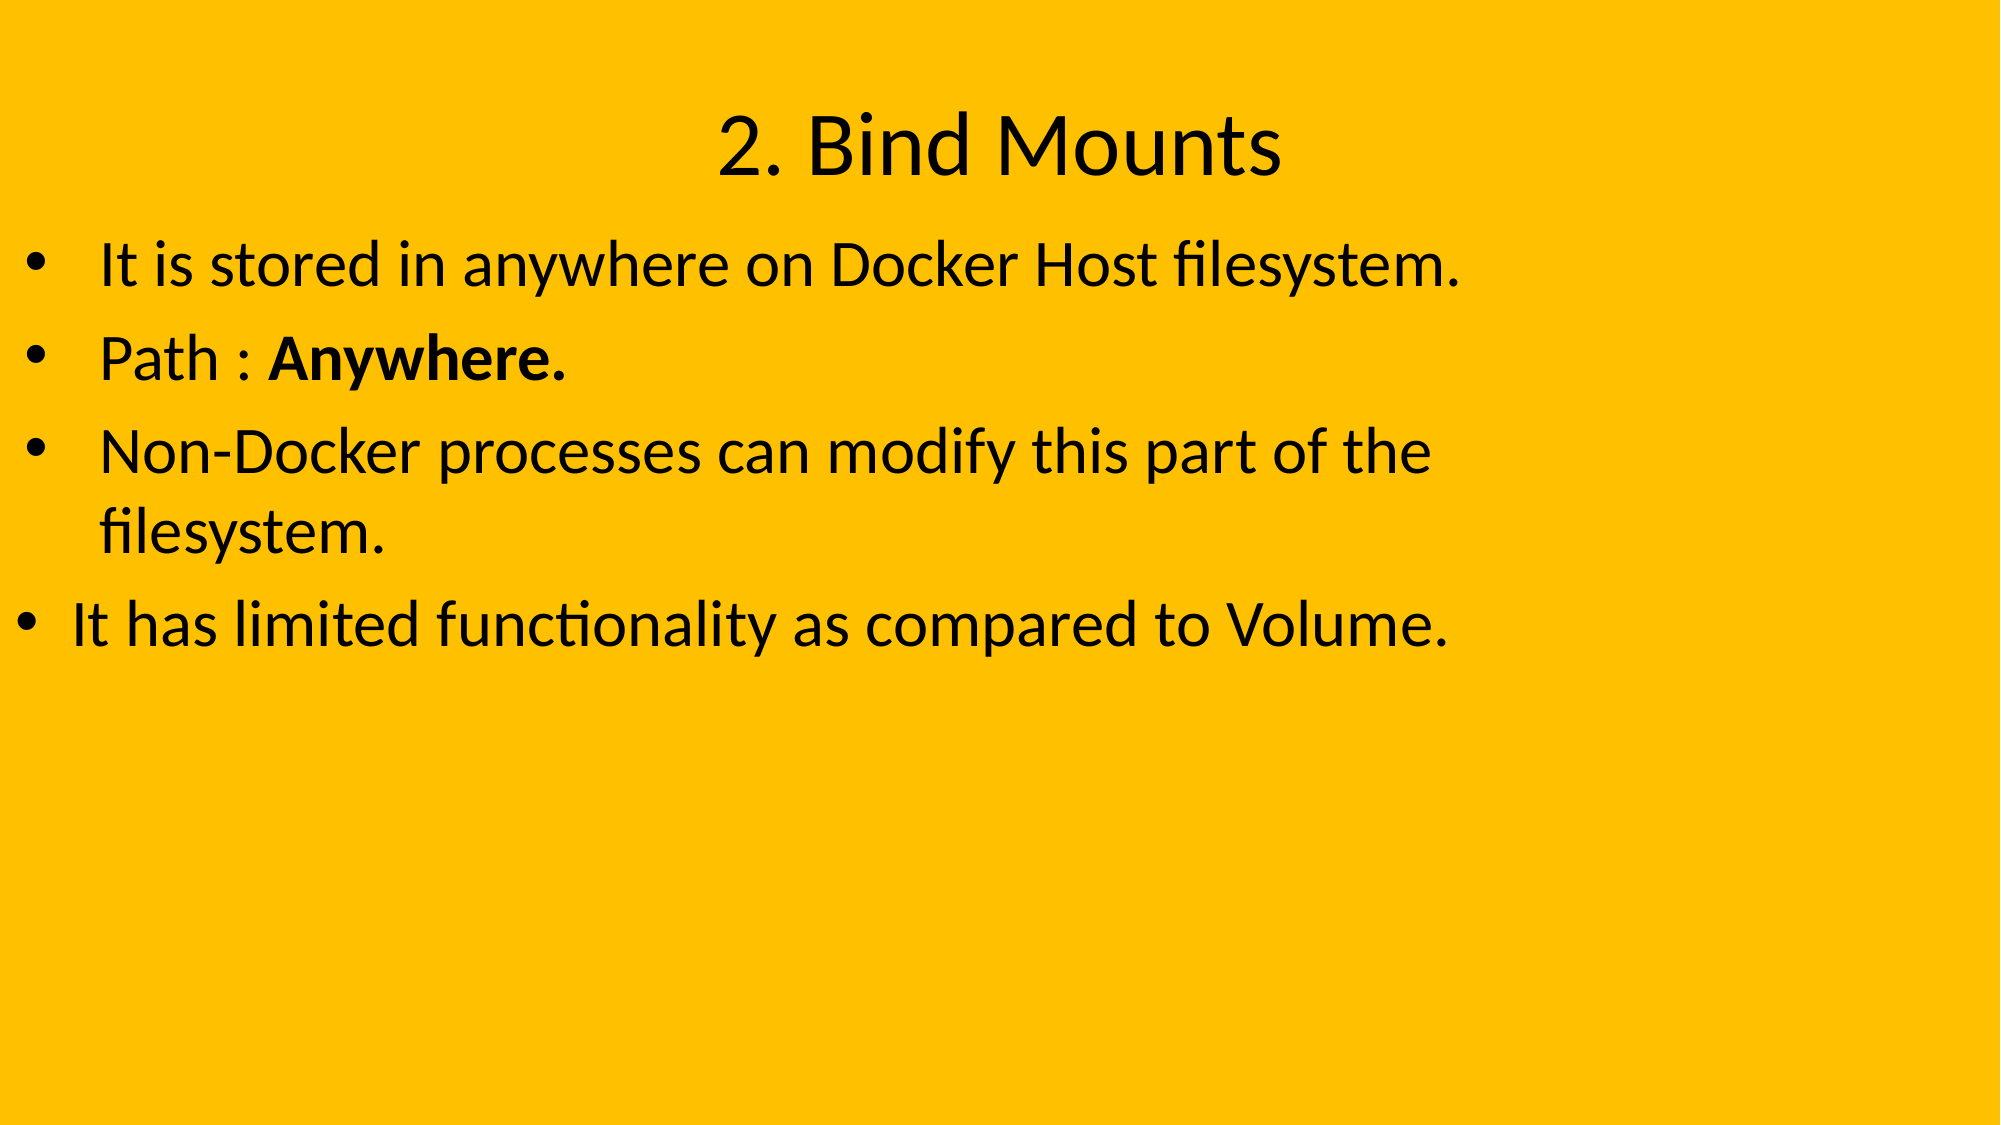

# 2. Bind Mounts
It is stored in anywhere on Docker Host filesystem.
Path : Anywhere.
Non-Docker processes can modify this part of the filesystem.
It has limited functionality as compared to Volume.